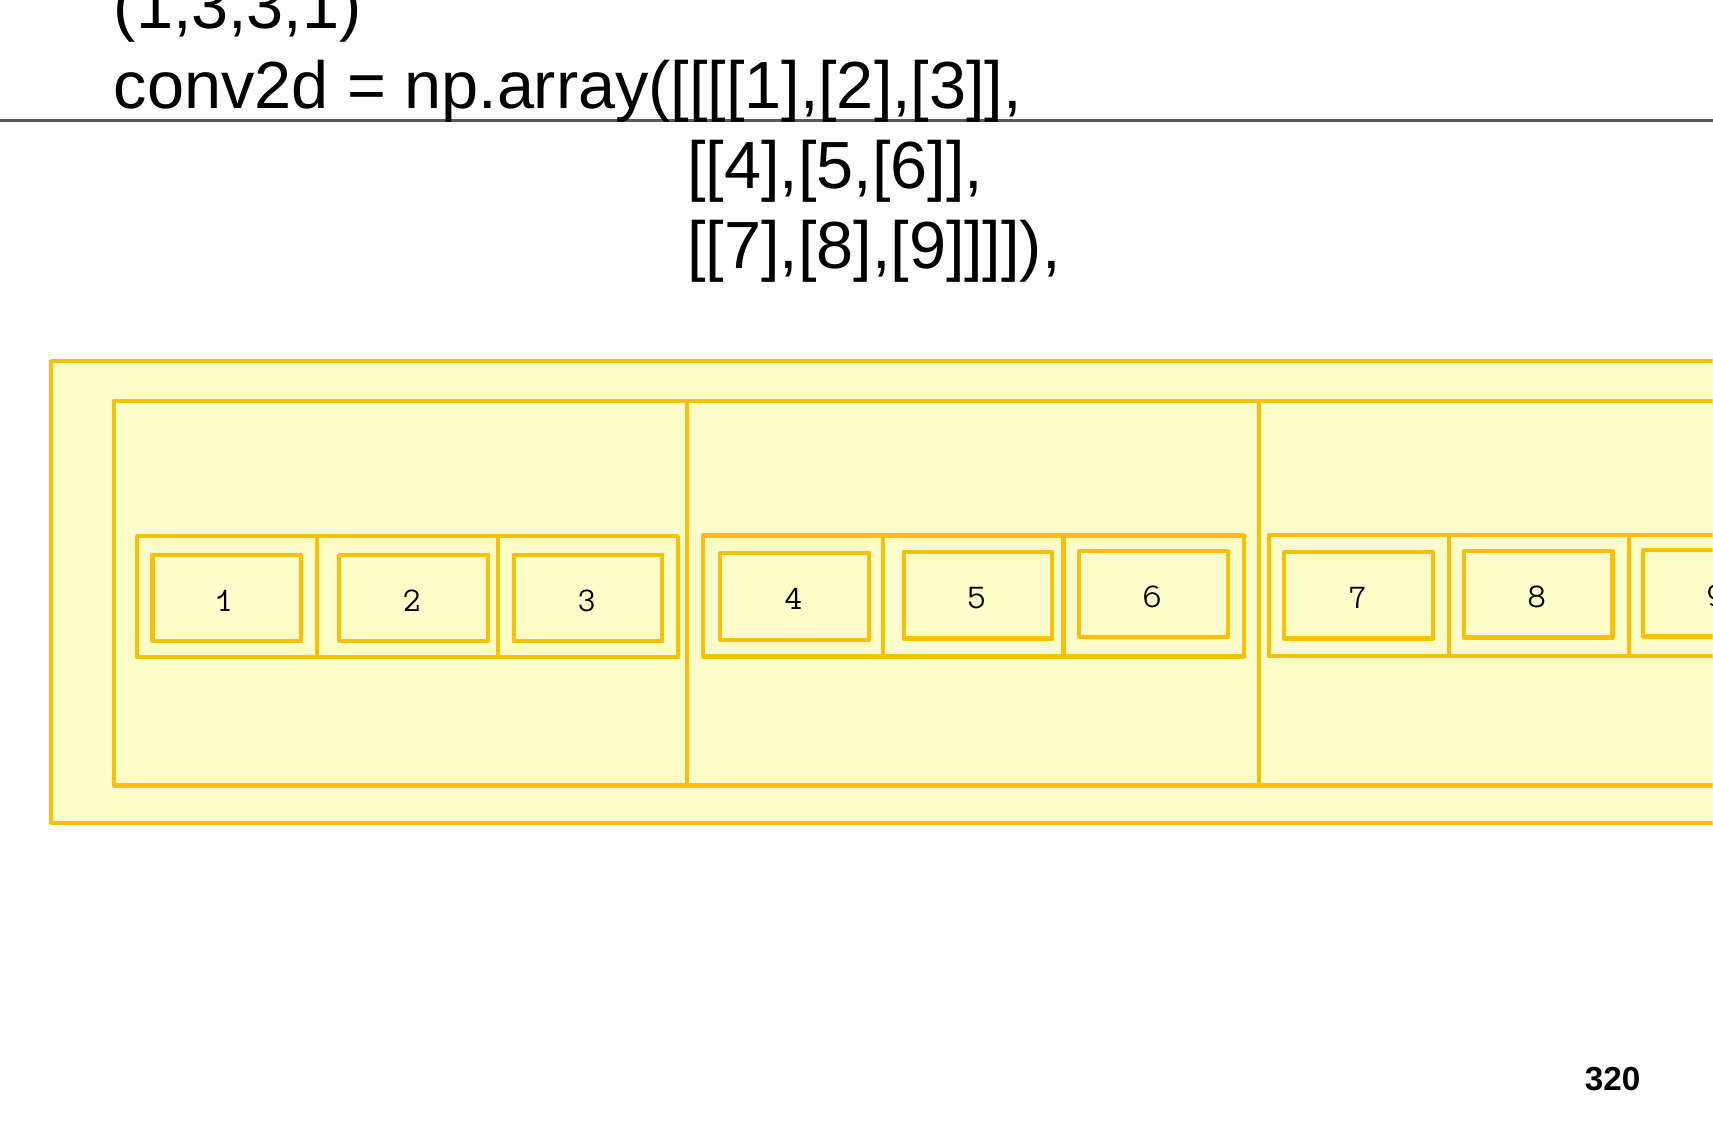

(1,3,3,1)
conv2d = np.array([[[[1],[2],[3]],
                               [[4],[5,[6]],
                               [[7],[8],[9]]]]),

9
6
8
5
7
4
1
2
3